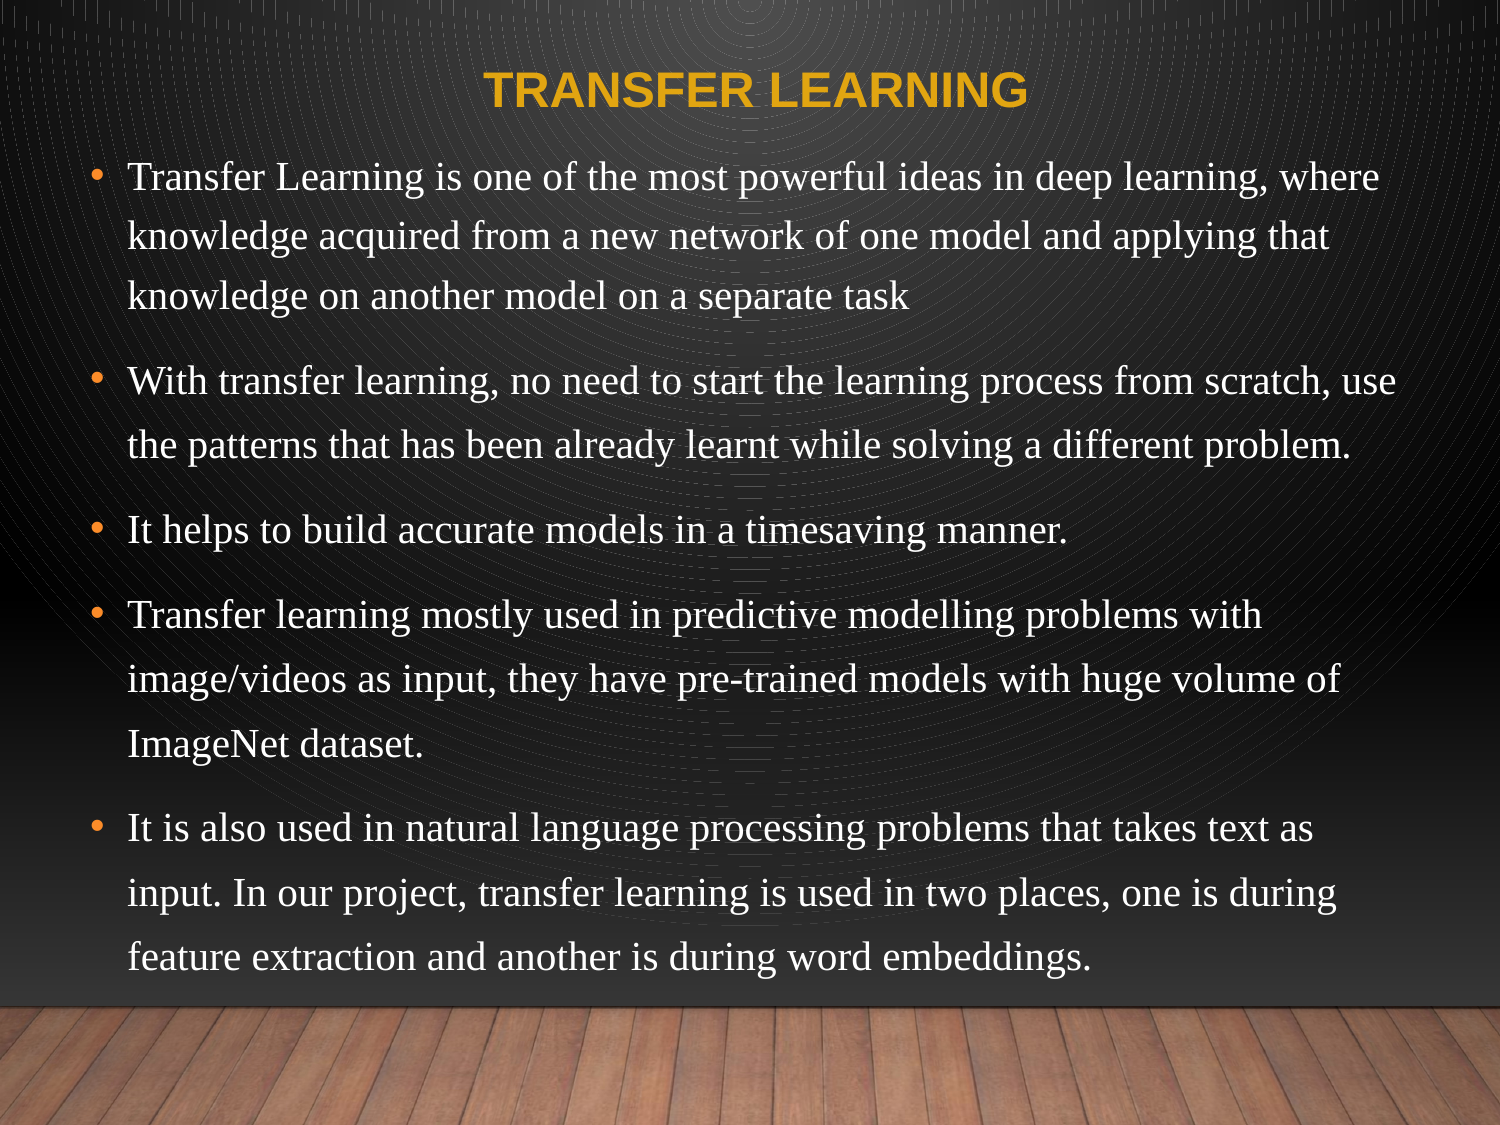

TRANSFER LEARNING
Transfer Learning is one of the most powerful ideas in deep learning, where knowledge acquired from a new network of one model and applying that knowledge on another model on a separate task
With transfer learning, no need to start the learning process from scratch, use the patterns that has been already learnt while solving a different problem.
It helps to build accurate models in a timesaving manner.
Transfer learning mostly used in predictive modelling problems with image/videos as input, they have pre-trained models with huge volume of ImageNet dataset.
It is also used in natural language processing problems that takes text as input. In our project, transfer learning is used in two places, one is during feature extraction and another is during word embeddings.
#